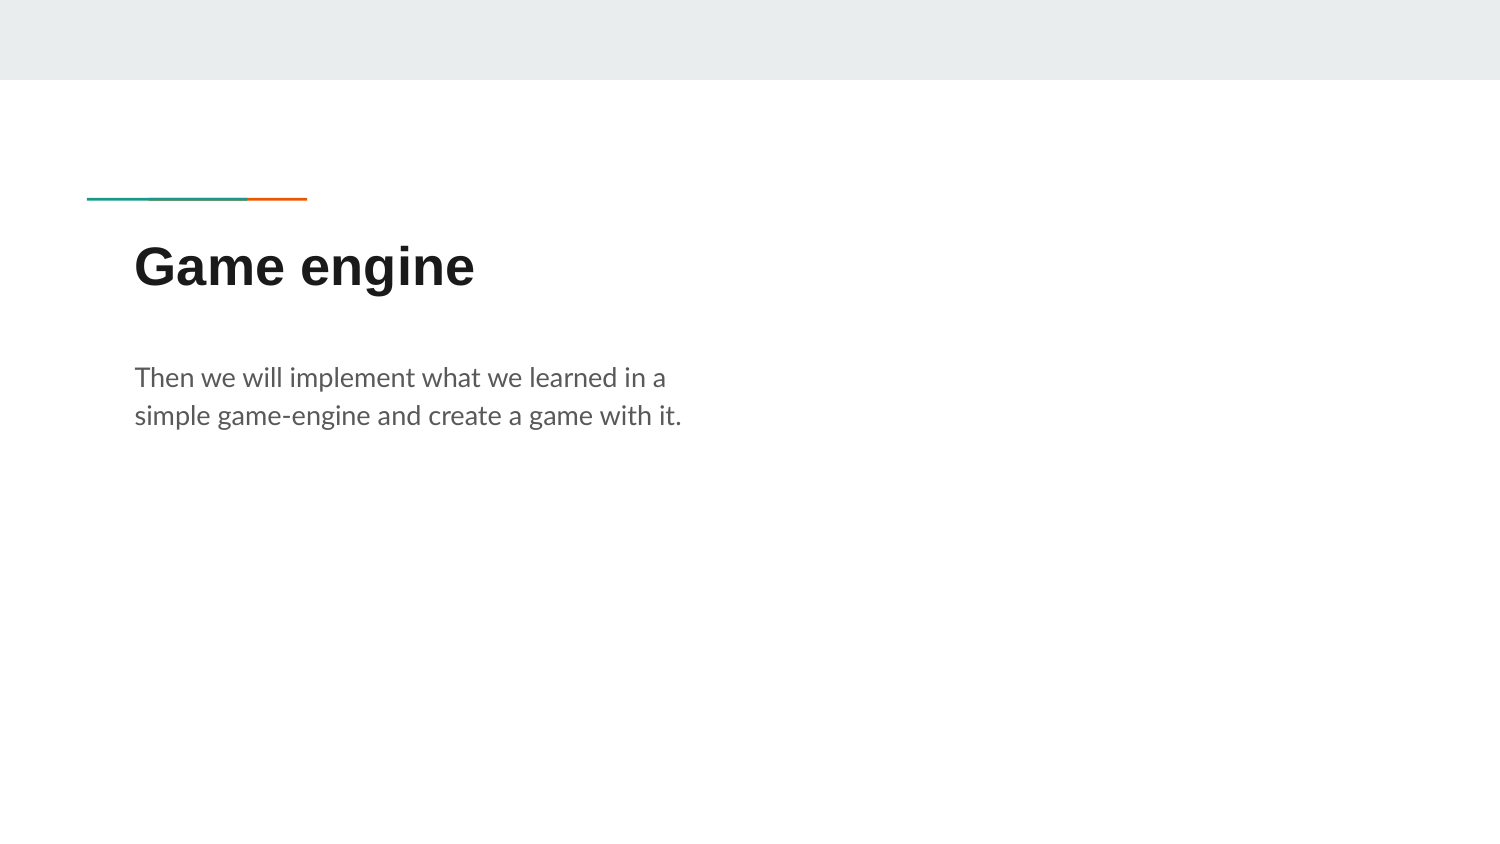

# Game engine
Then we will implement what we learned in a simple game-engine and create a game with it.